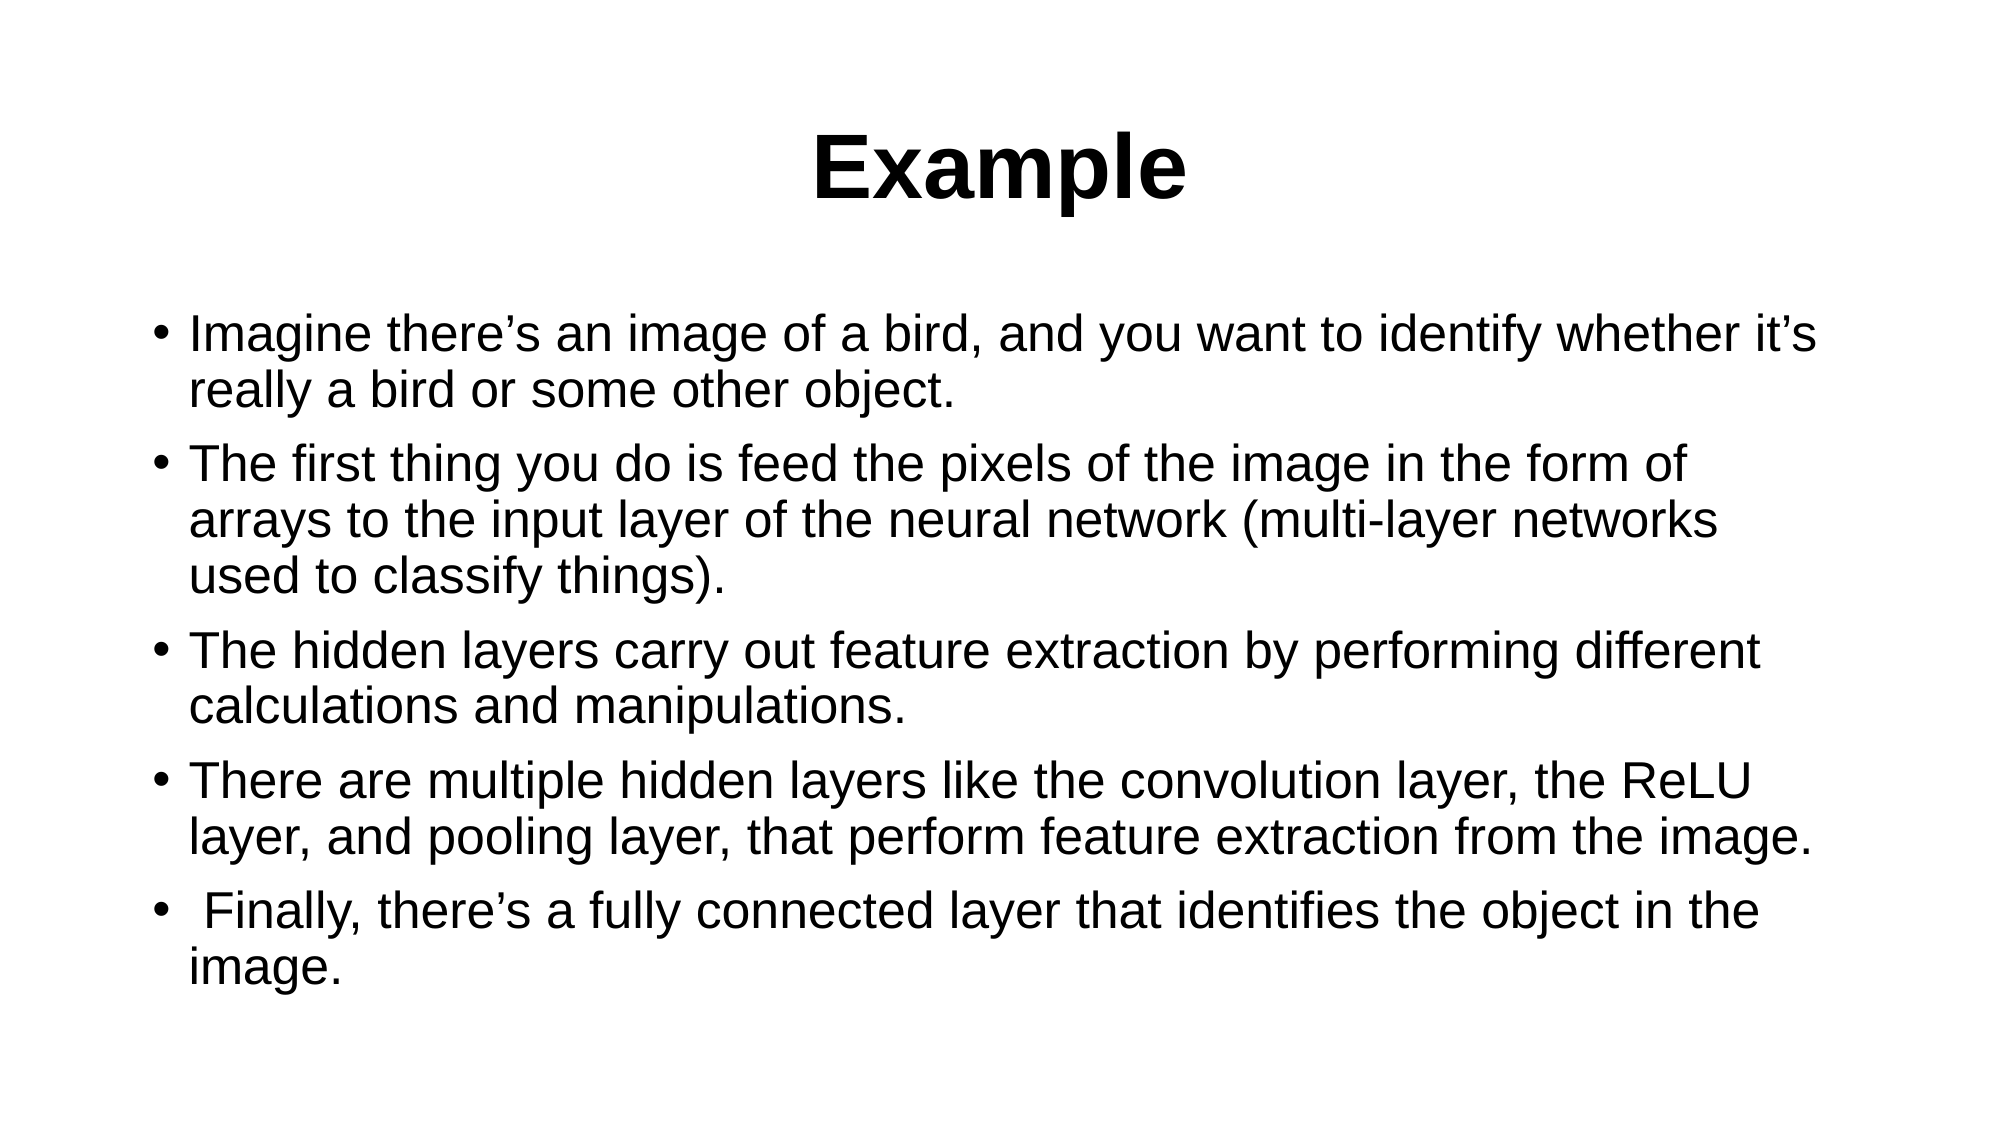

# Example
Imagine there’s an image of a bird, and you want to identify whether it’s really a bird or some other object.
The first thing you do is feed the pixels of the image in the form of arrays to the input layer of the neural network (multi-layer networks used to classify things).
The hidden layers carry out feature extraction by performing different calculations and manipulations.
There are multiple hidden layers like the convolution layer, the ReLU layer, and pooling layer, that perform feature extraction from the image.
 Finally, there’s a fully connected layer that identifies the object in the image.